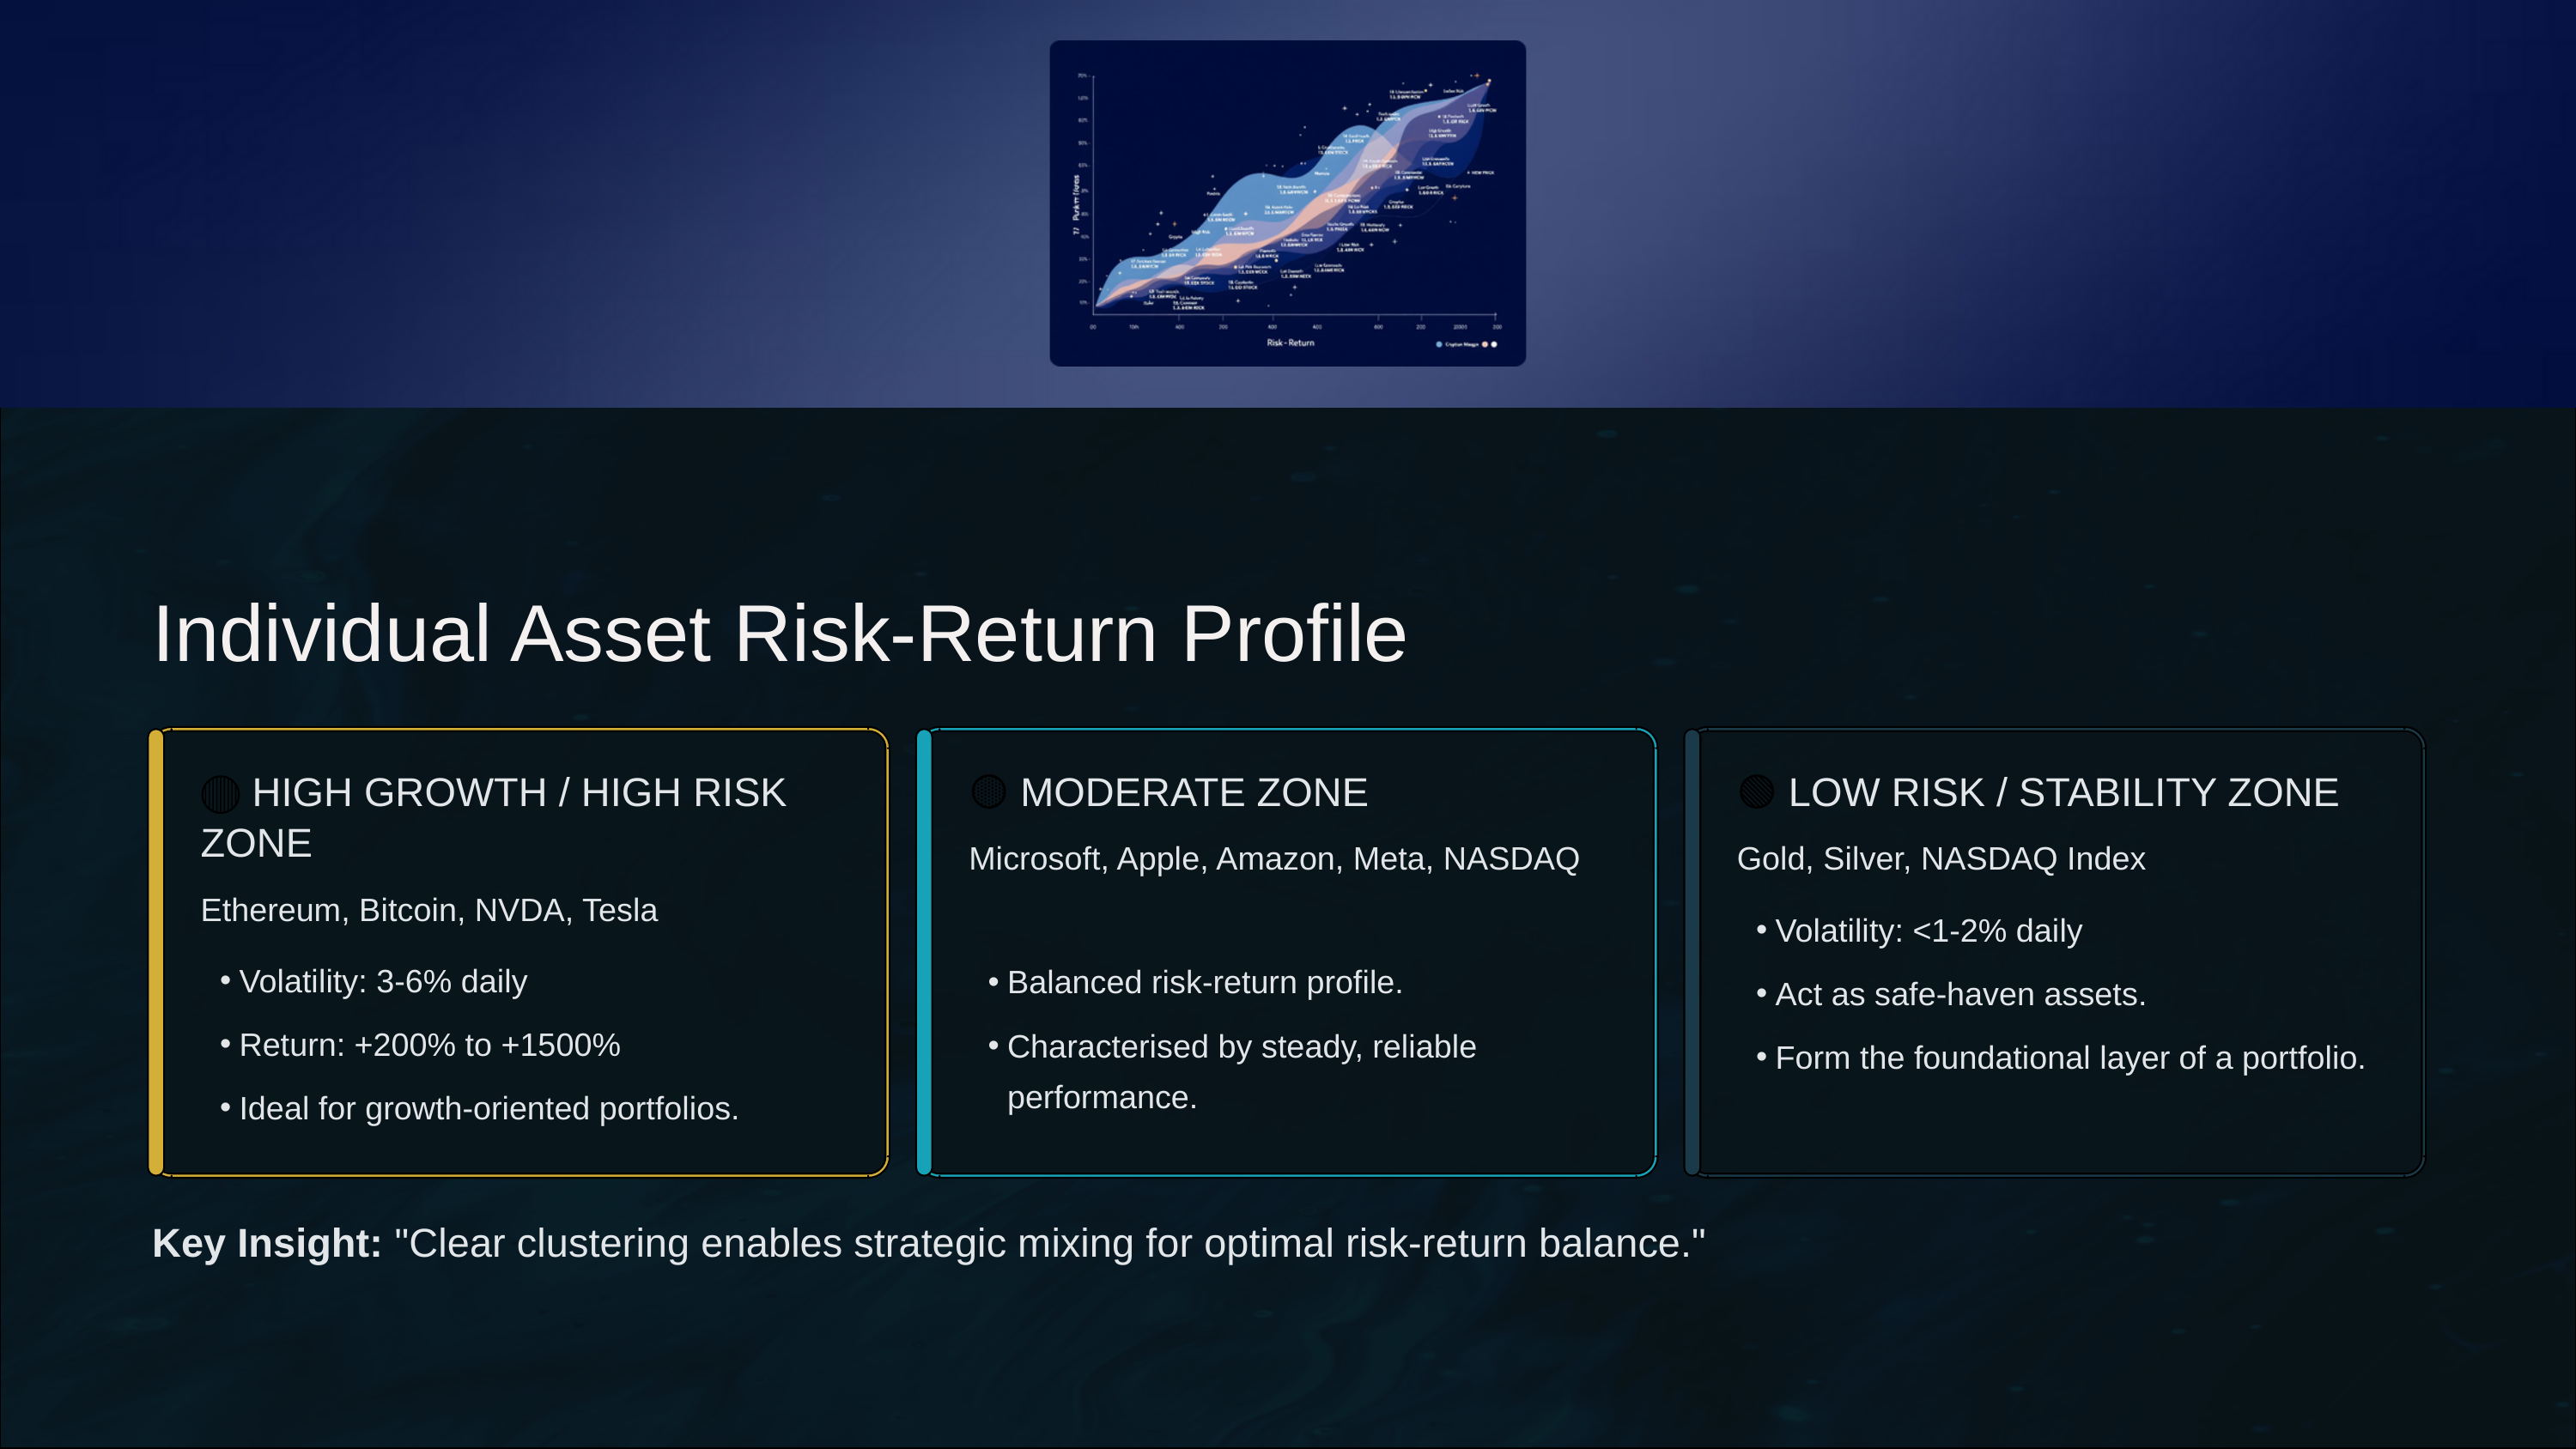

Individual Asset Risk-Return Profile

🔴 HIGH GROWTH / HIGH RISK ZONE
🟡 MODERATE ZONE
🟢 LOW RISK / STABILITY ZONE
Microsoft, Apple, Amazon, Meta, NASDAQ
Gold, Silver, NASDAQ Index
Ethereum, Bitcoin, NVDA, Tesla
Volatility: <1-2% daily
Volatility: 3-6% daily
Balanced risk-return profile.
Act as safe-haven assets.
Return: +200% to +1500%
Characterised by steady, reliable performance.
Form the foundational layer of a portfolio.
Ideal for growth-oriented portfolios.
Key Insight: "Clear clustering enables strategic mixing for optimal risk-return balance."